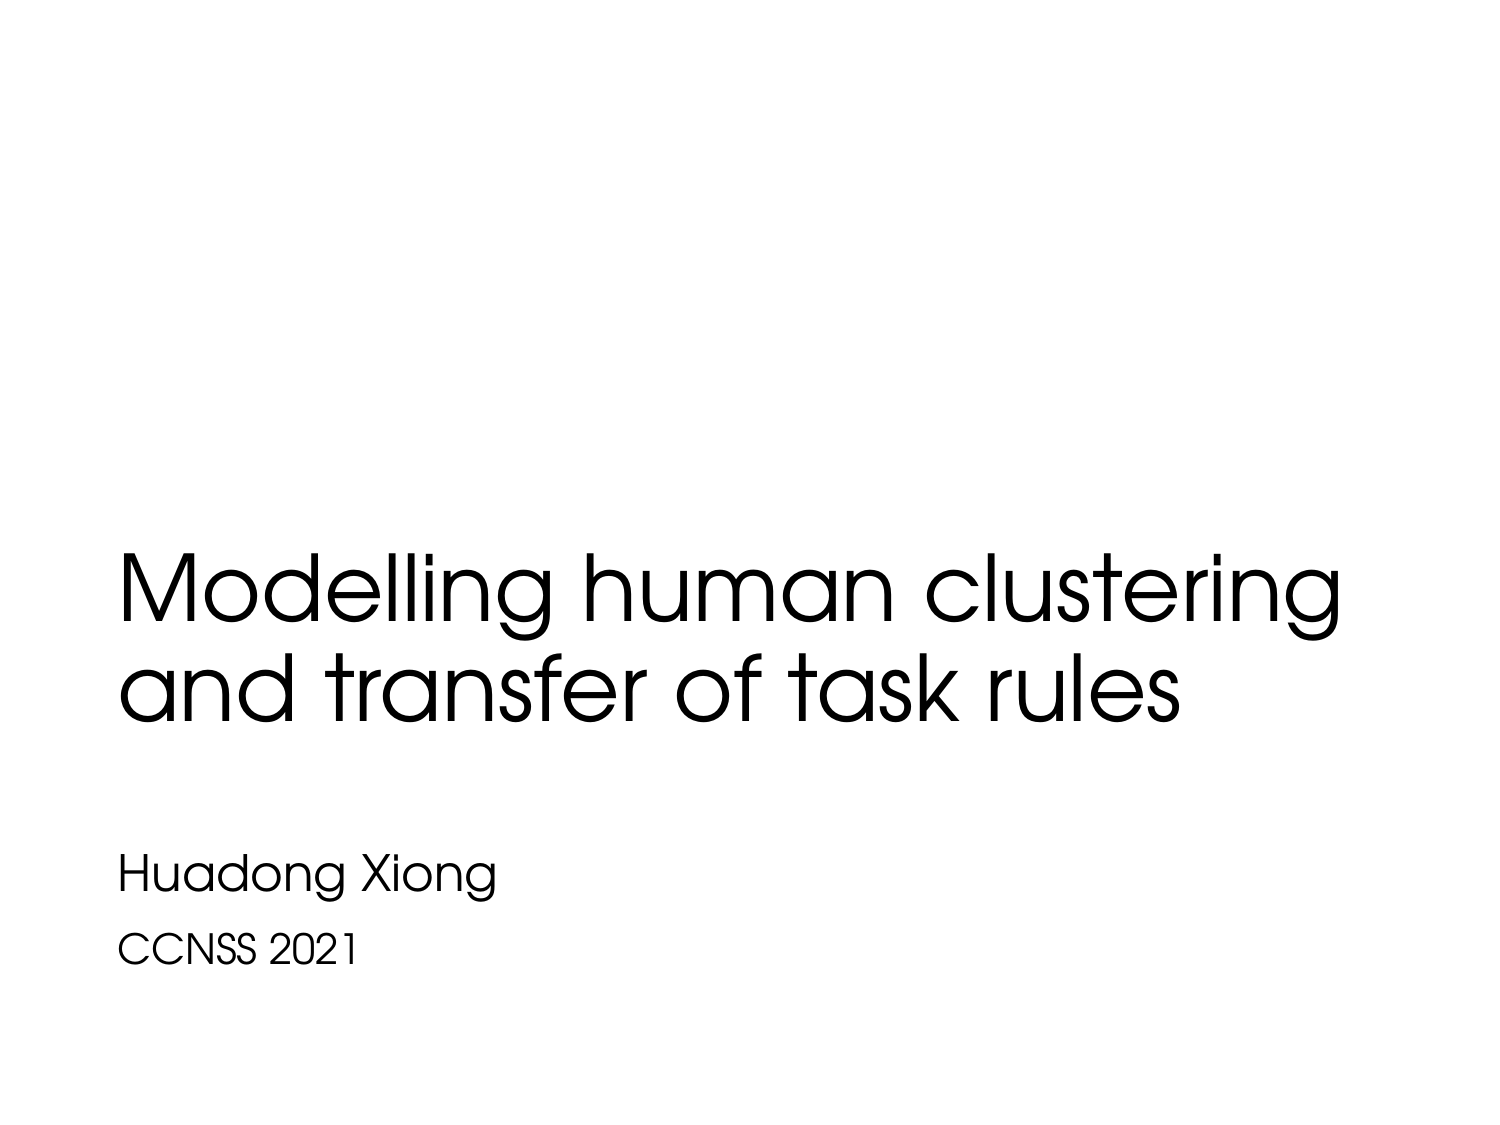

# Modelling human clustering and transfer of task rules
Huadong Xiong
CCNSS 2021